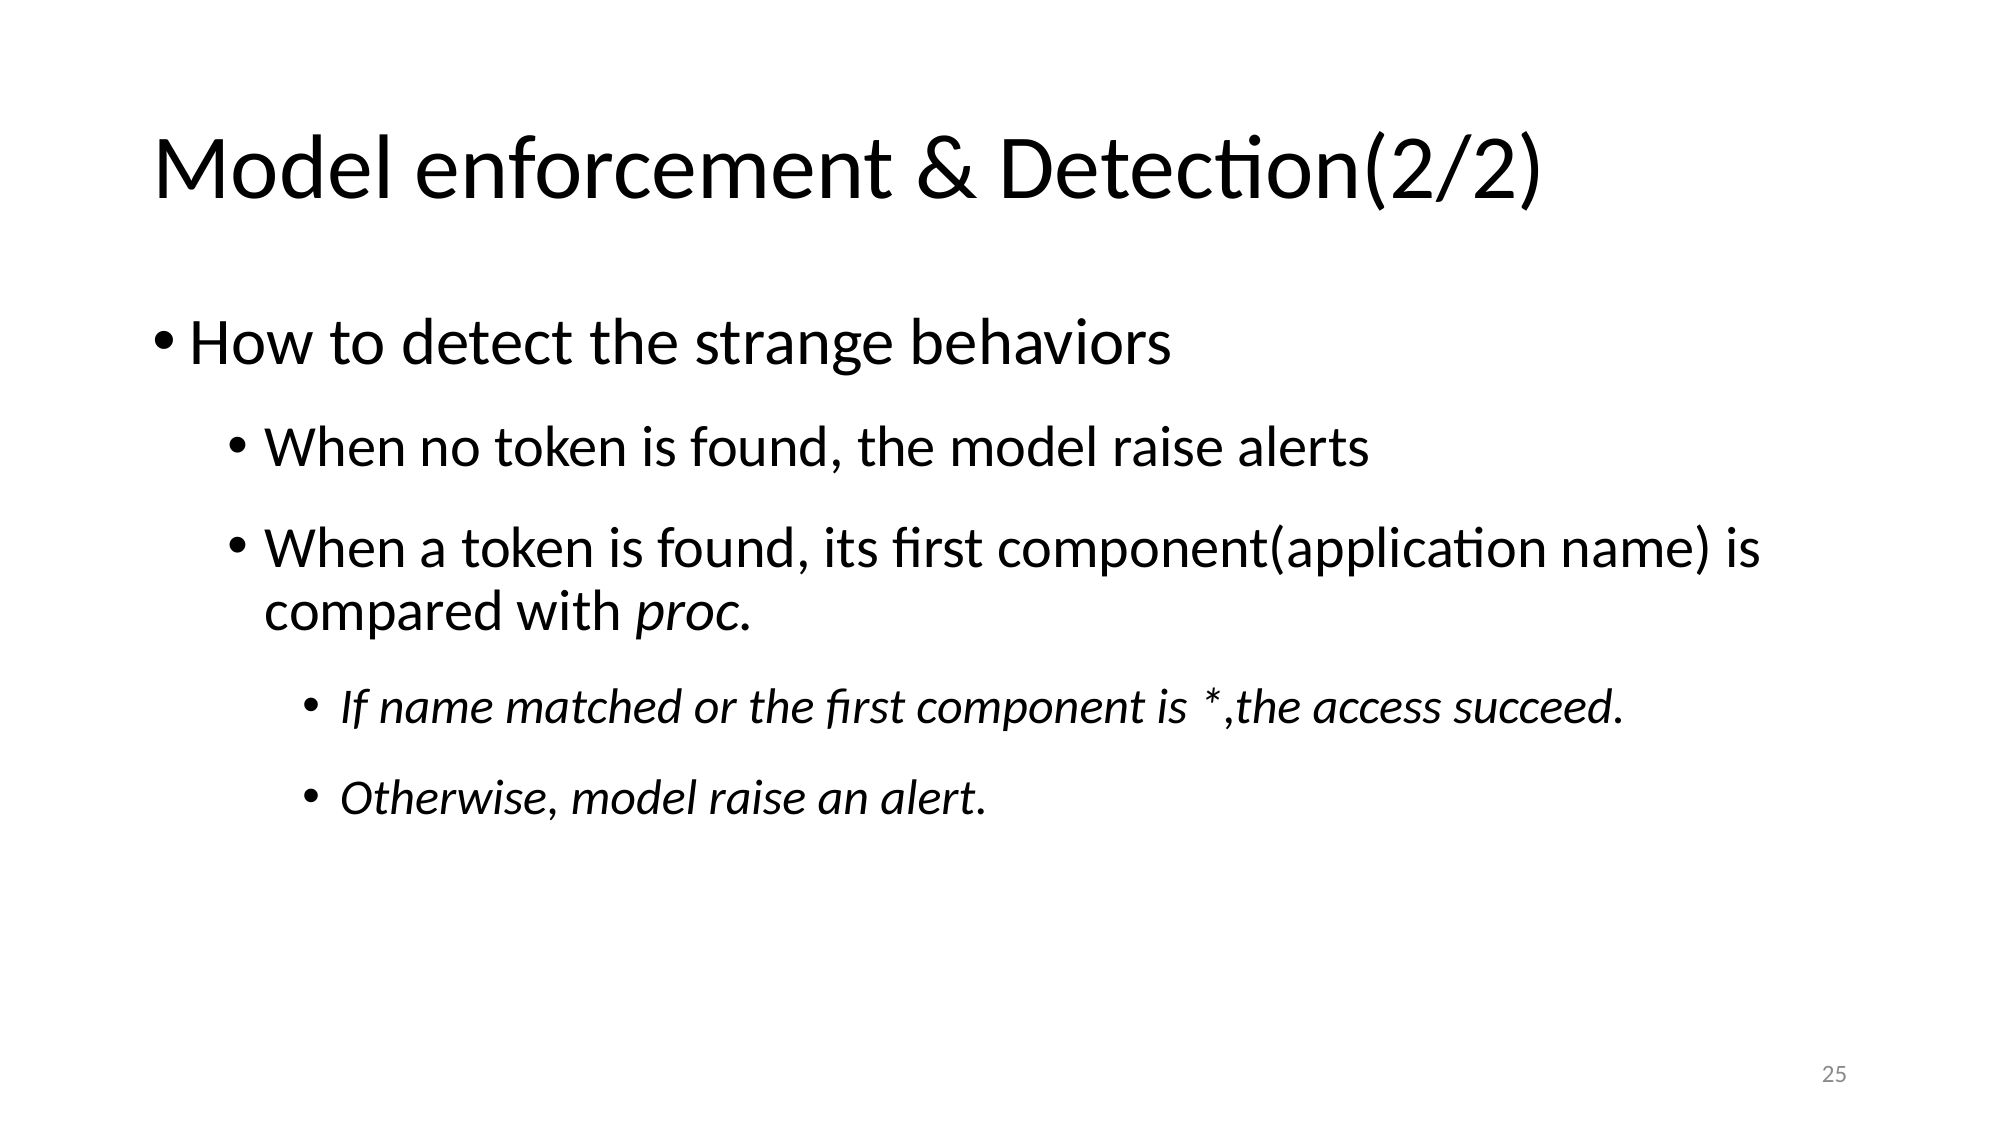

# Model enforcement & Detection(2/2)
How to detect the strange behaviors
When no token is found, the model raise alerts
When a token is found, its first component(application name) is compared with proc.
If name matched or the first component is *,the access succeed.
Otherwise, model raise an alert.
25